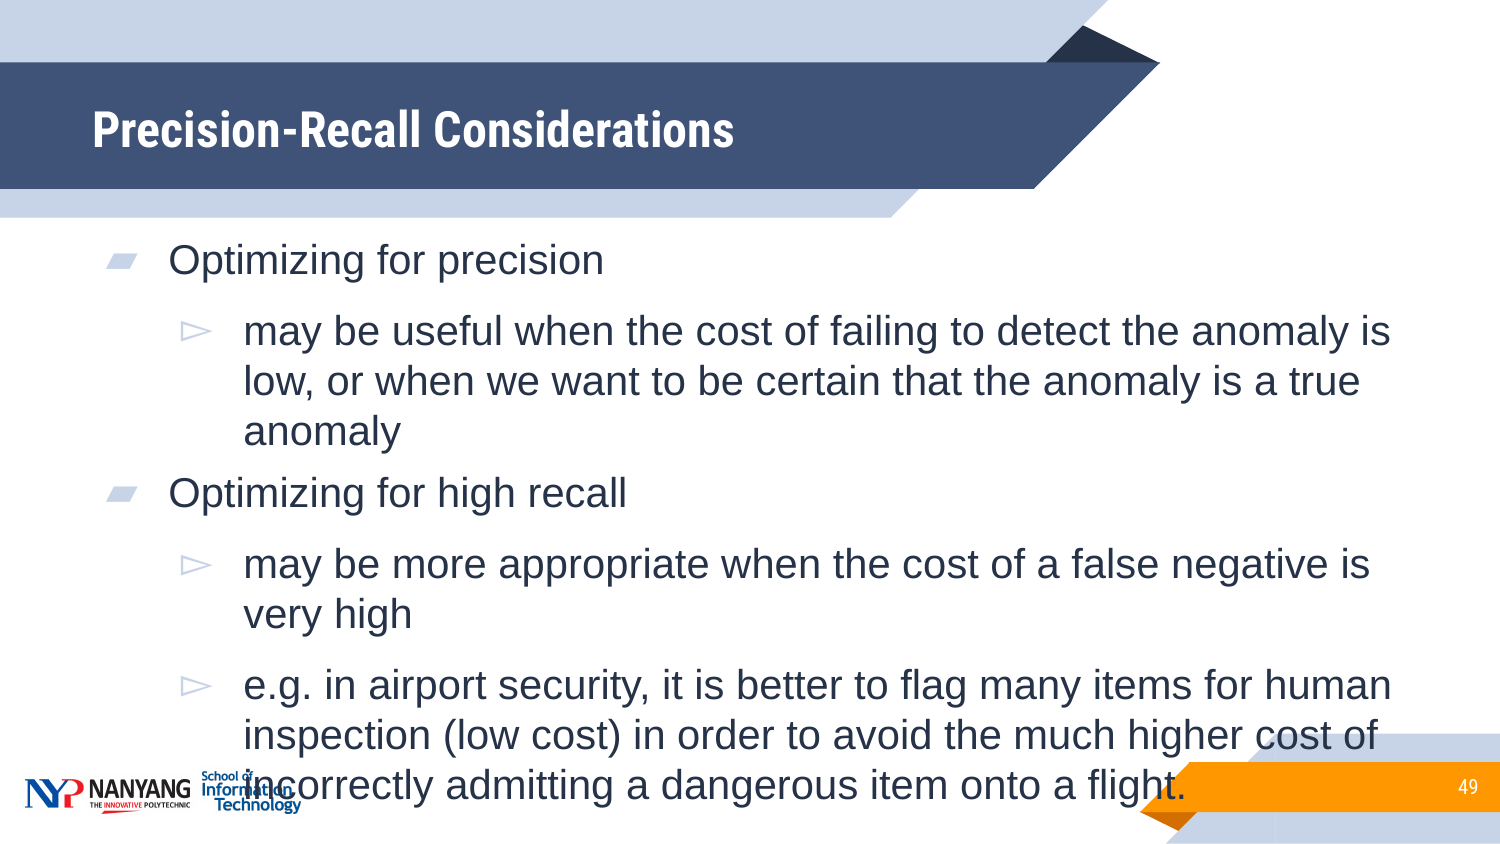

# Precision-Recall Considerations
Optimizing for precision
may be useful when the cost of failing to detect the anomaly is low, or when we want to be certain that the anomaly is a true anomaly
Optimizing for high recall
may be more appropriate when the cost of a false negative is very high
e.g. in airport security, it is better to flag many items for human inspection (low cost) in order to avoid the much higher cost of incorrectly admitting a dangerous item onto a flight.

49